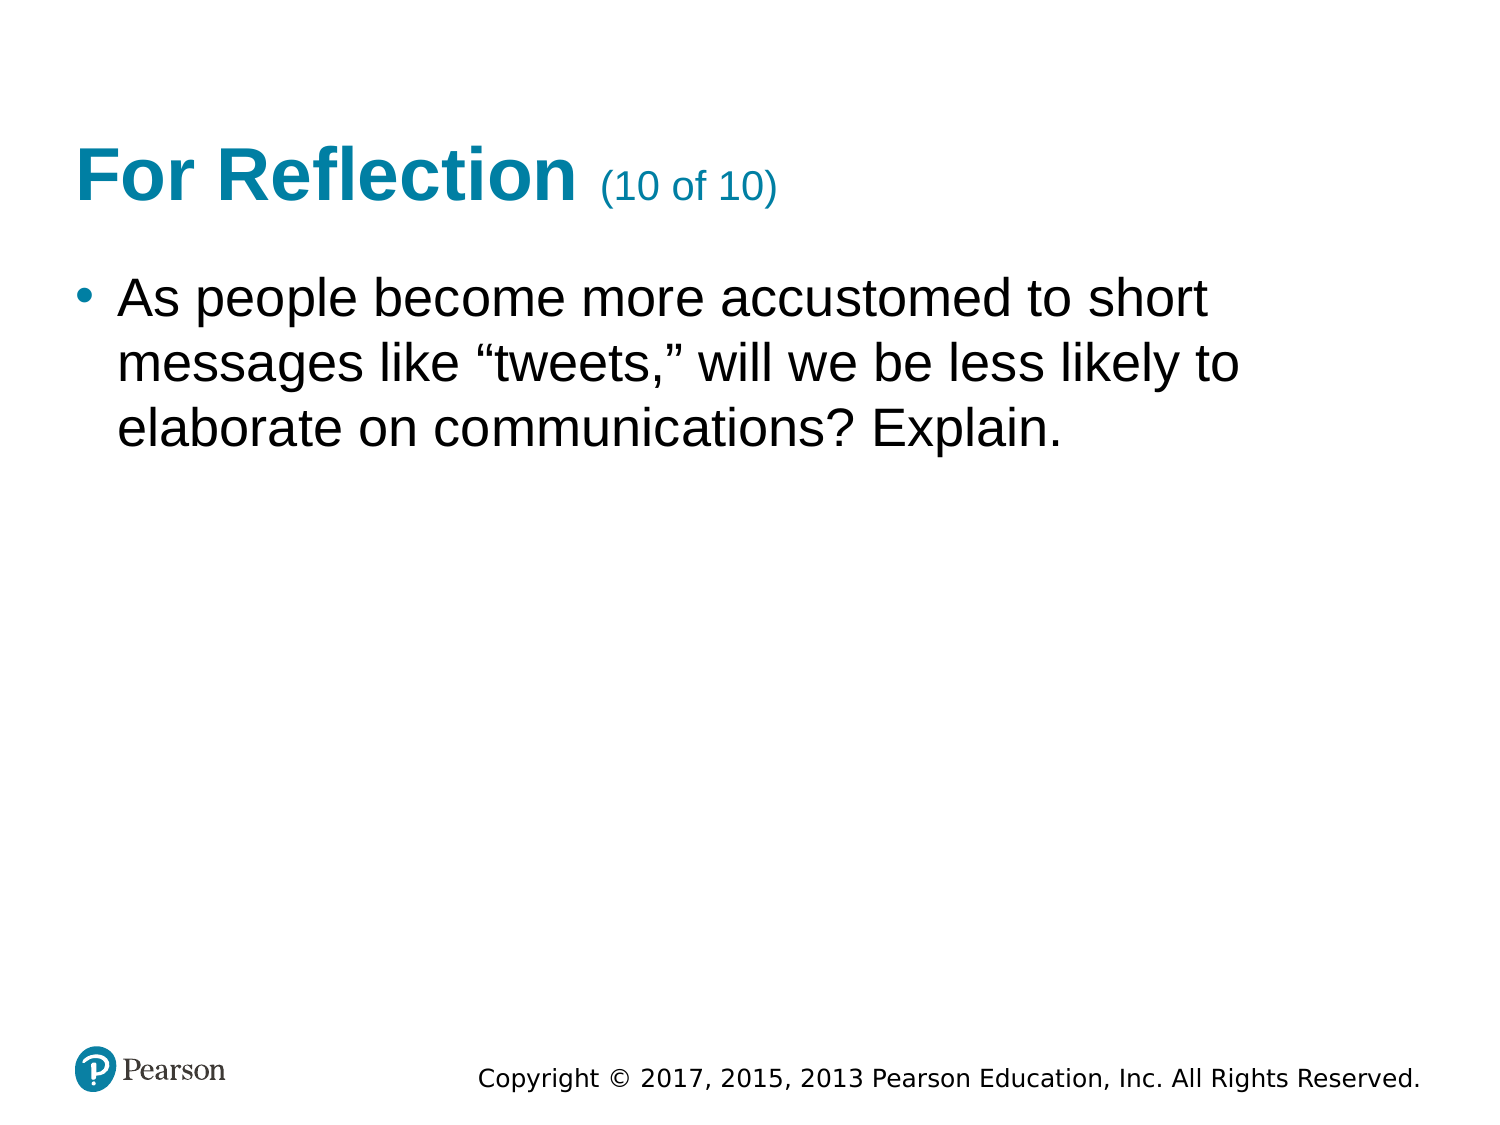

# For Reflection (10 of 10)
As people become more accustomed to short messages like “tweets,” will we be less likely to elaborate on communications? Explain.